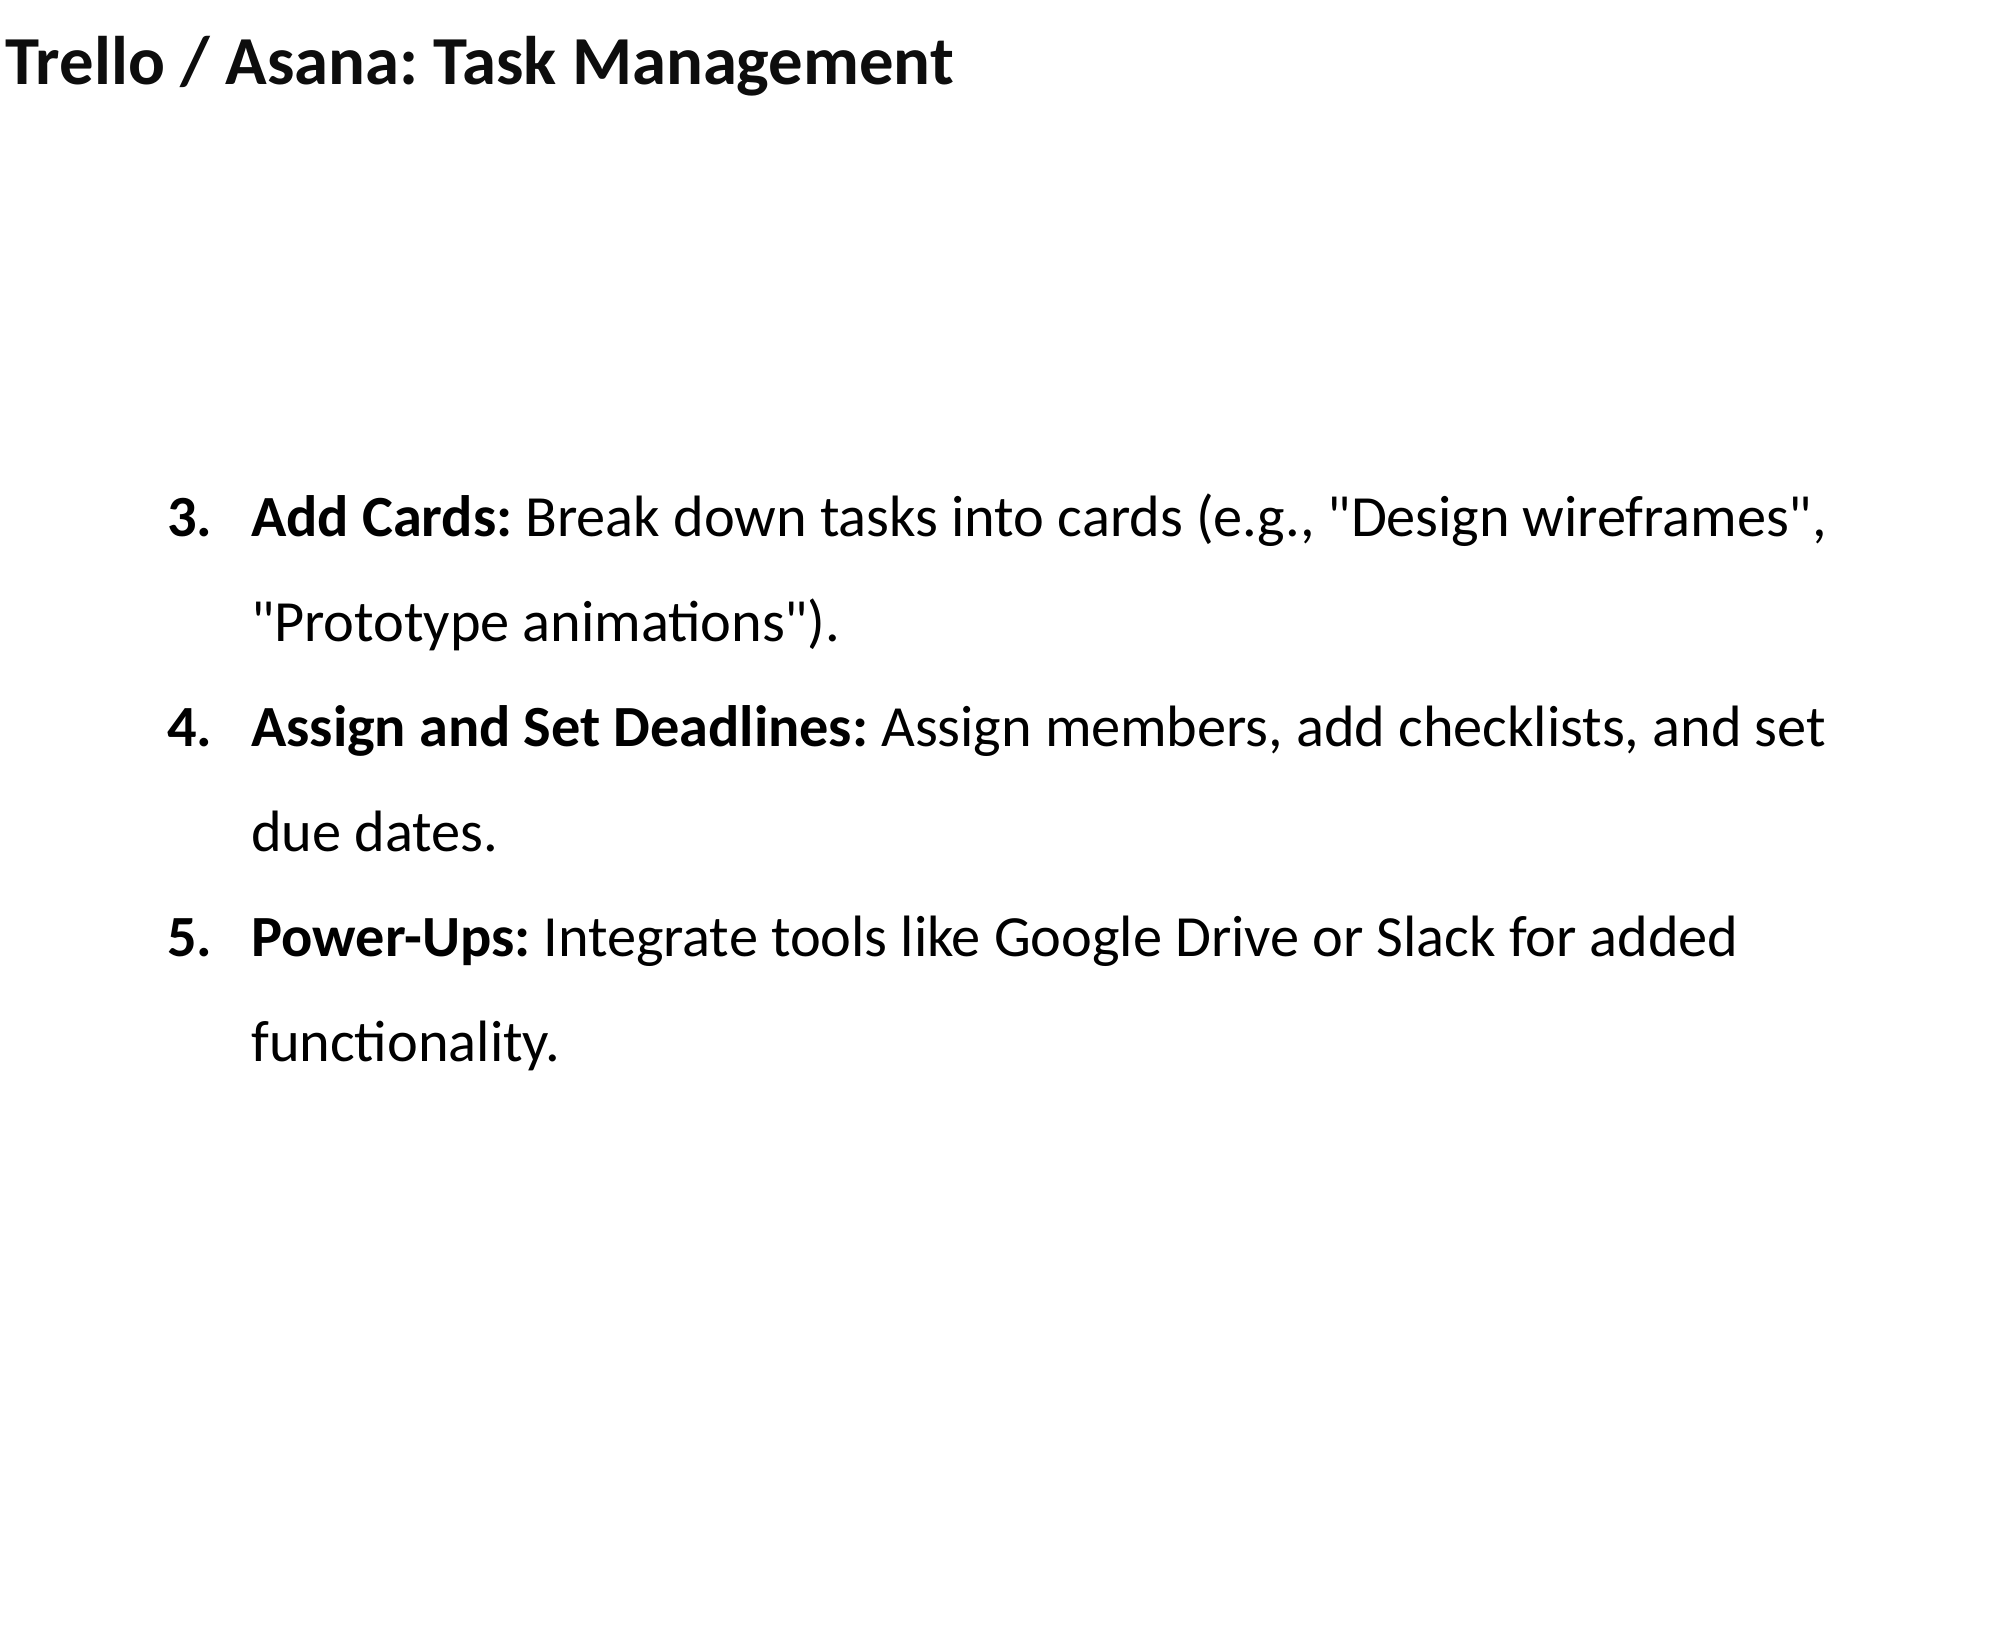

# Trello / Asana: Task Management
Add Cards: Break down tasks into cards (e.g., "Design wireframes", "Prototype animations").
Assign and Set Deadlines: Assign members, add checklists, and set due dates.
Power-Ups: Integrate tools like Google Drive or Slack for added functionality.